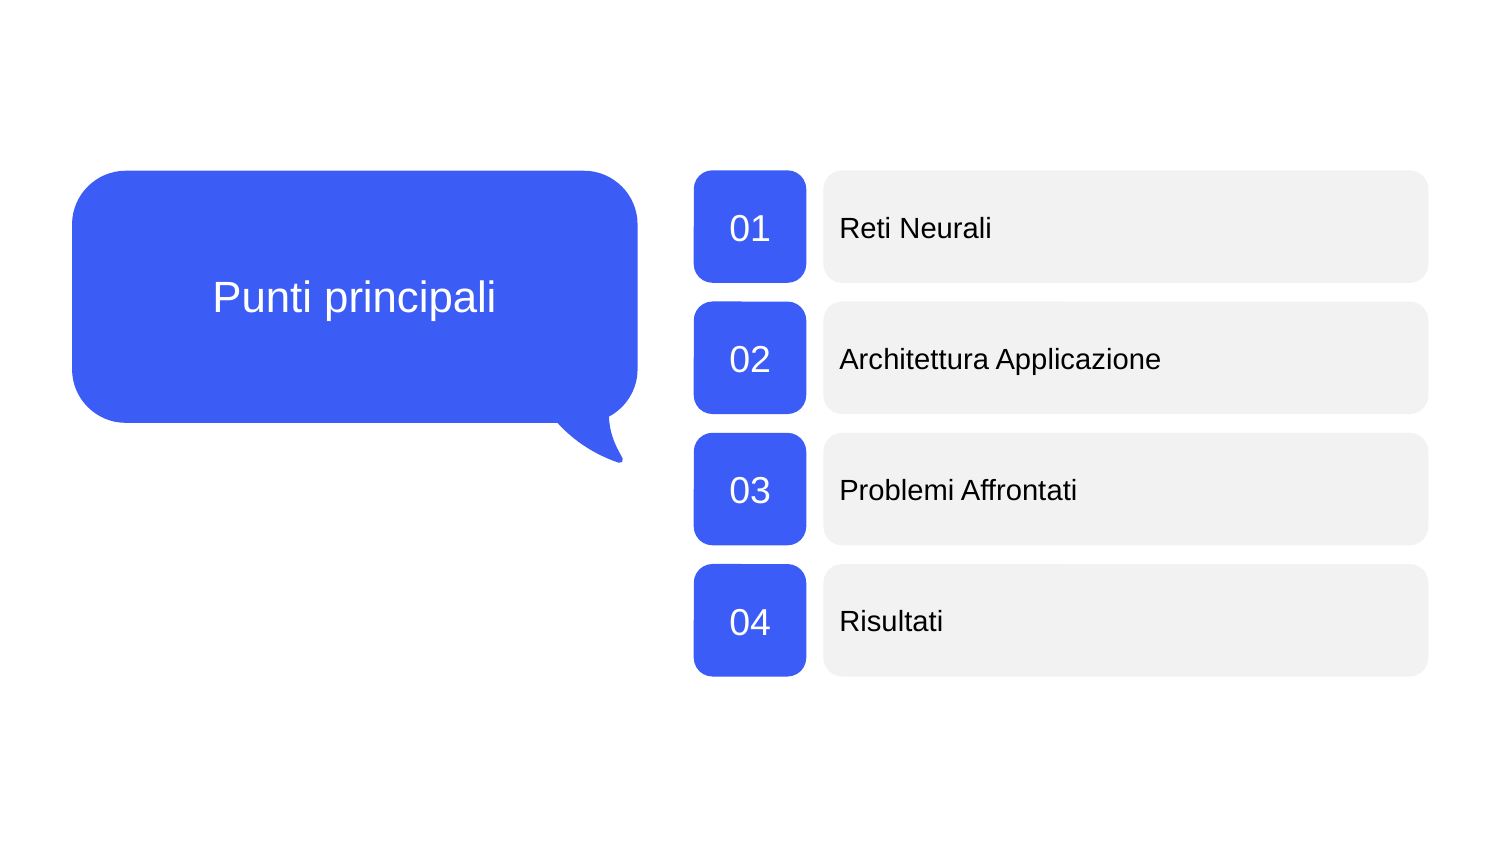

Punti principali
01
Reti Neurali
02
Architettura Applicazione
03
Problemi Affrontati
04
Risultati